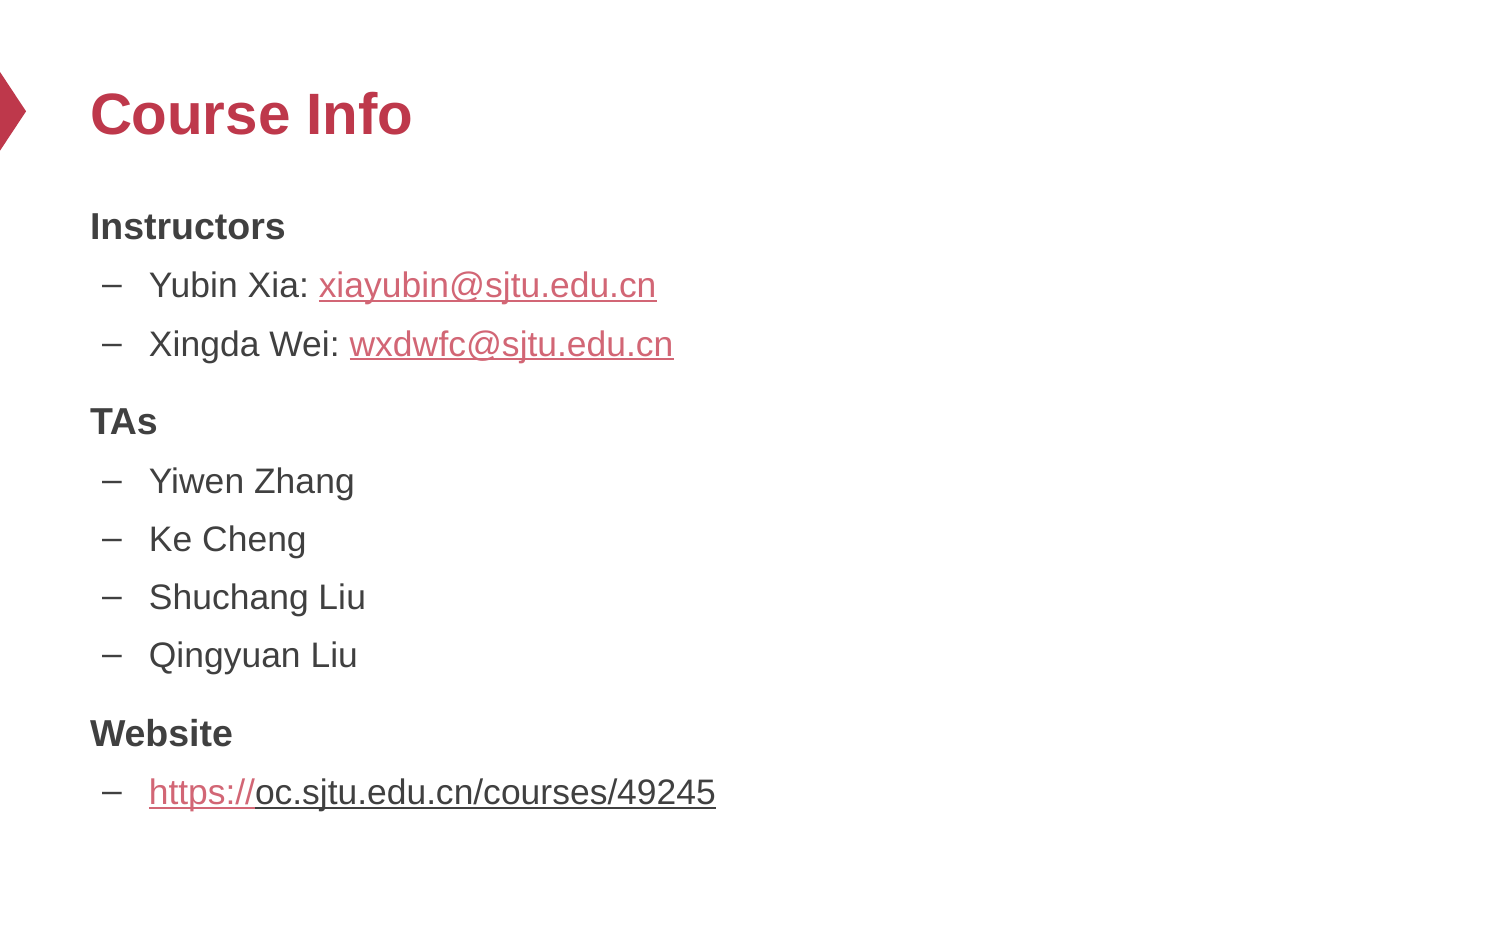

# Course Info
Instructors
Yubin Xia: xiayubin@sjtu.edu.cn
Xingda Wei: wxdwfc@sjtu.edu.cn
TAs
Yiwen Zhang
Ke Cheng
Shuchang Liu
Qingyuan Liu
Website
https://oc.sjtu.edu.cn/courses/49245